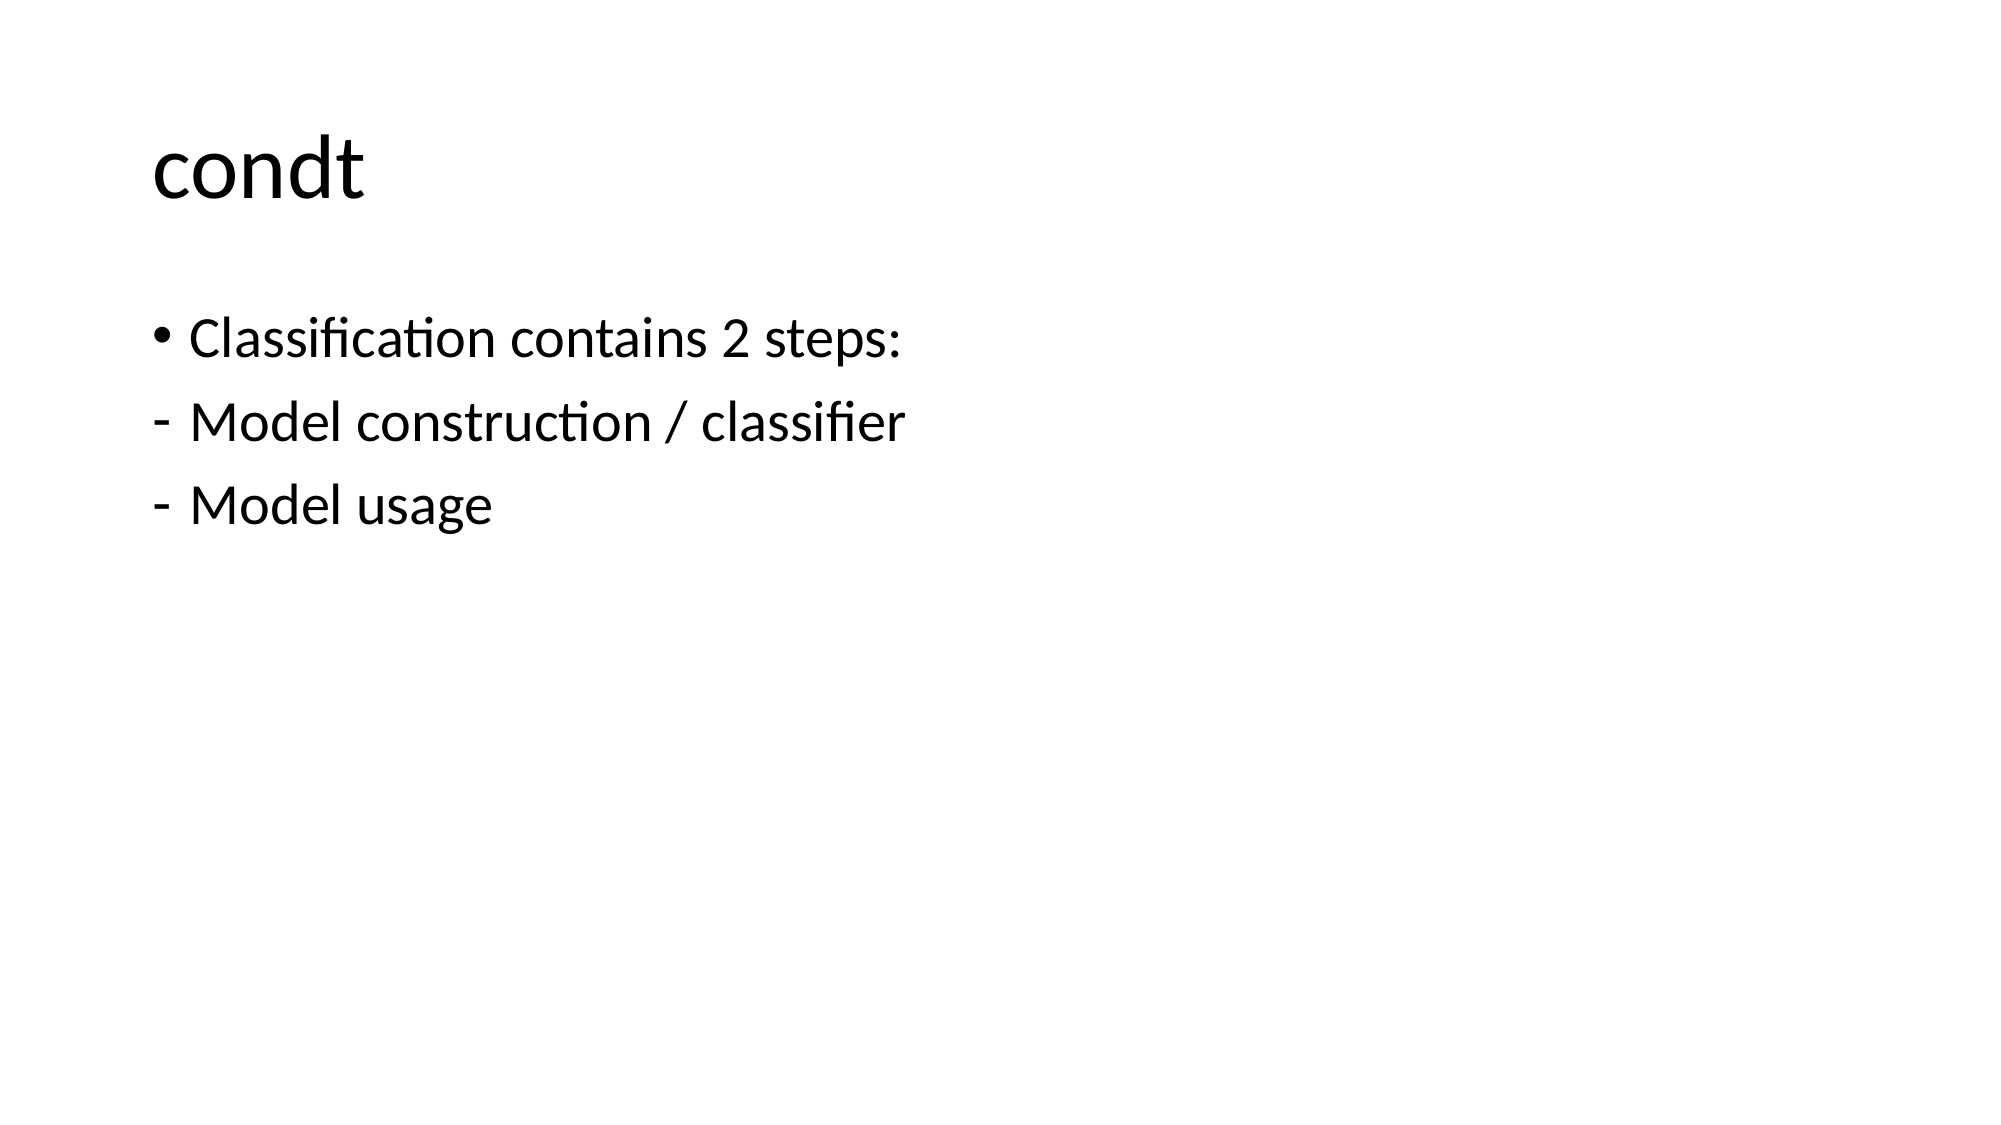

# condt
Classification contains 2 steps:
Model construction / classifier
Model usage